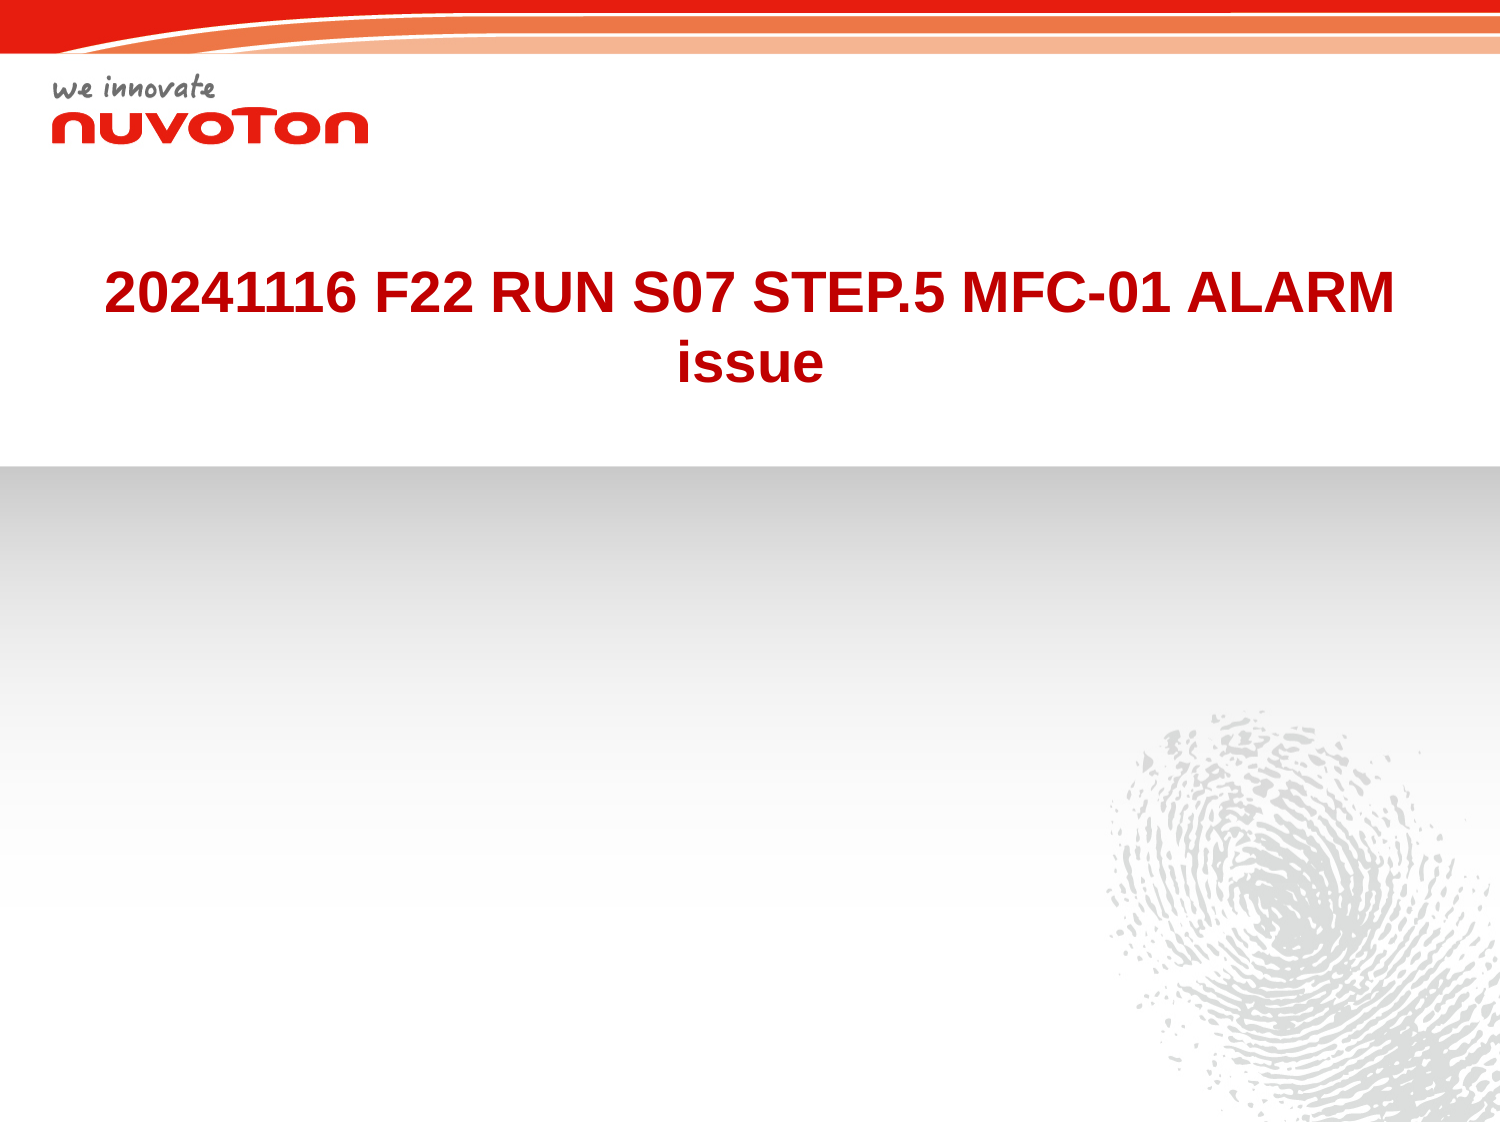

20241116 F22 RUN S07 STEP.5 MFC-01 ALARM issue